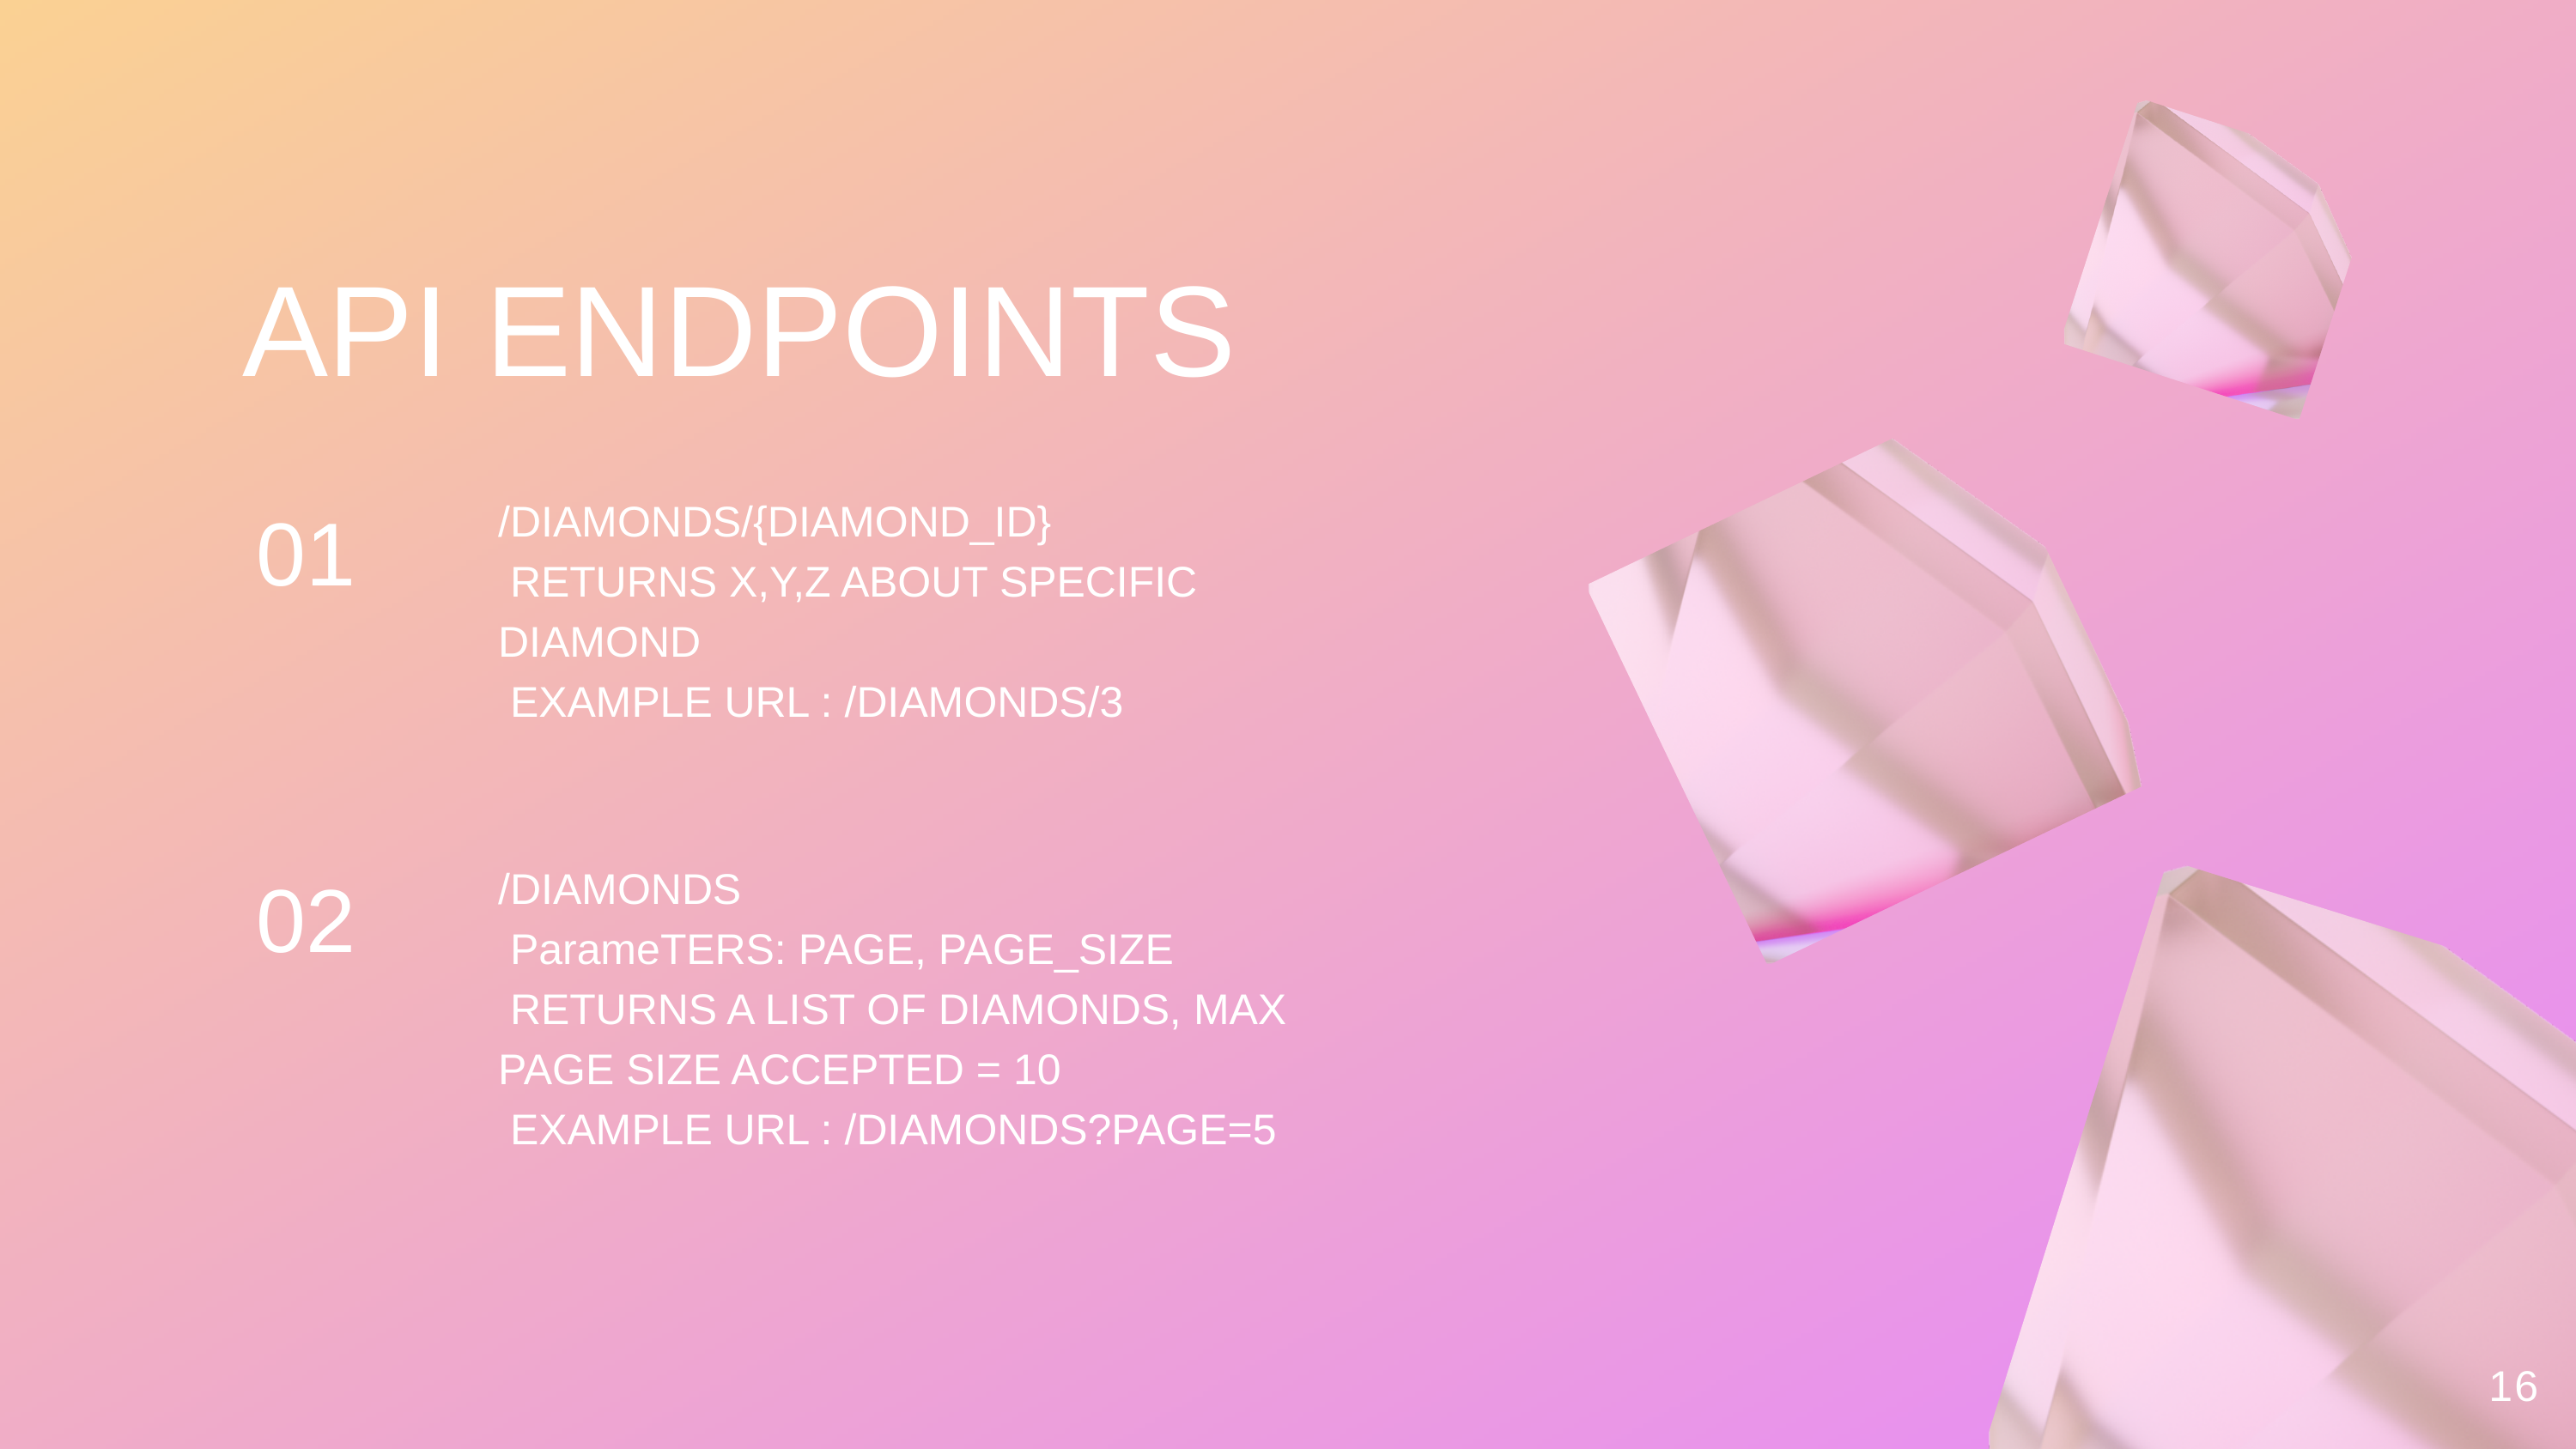

API ENDPOINTS

01
/DIAMONDS/{DIAMOND_ID}
 RETURNS X,Y,Z ABOUT SPECIFIC DIAMOND
 EXAMPLE URL : /DIAMONDS/3

02
/DIAMONDS
 ParameTERS: PAGE, PAGE_SIZE
 RETURNS A LIST OF DIAMONDS, MAX PAGE SIZE ACCEPTED = 10
 EXAMPLE URL : /DIAMONDS?PAGE=5

16